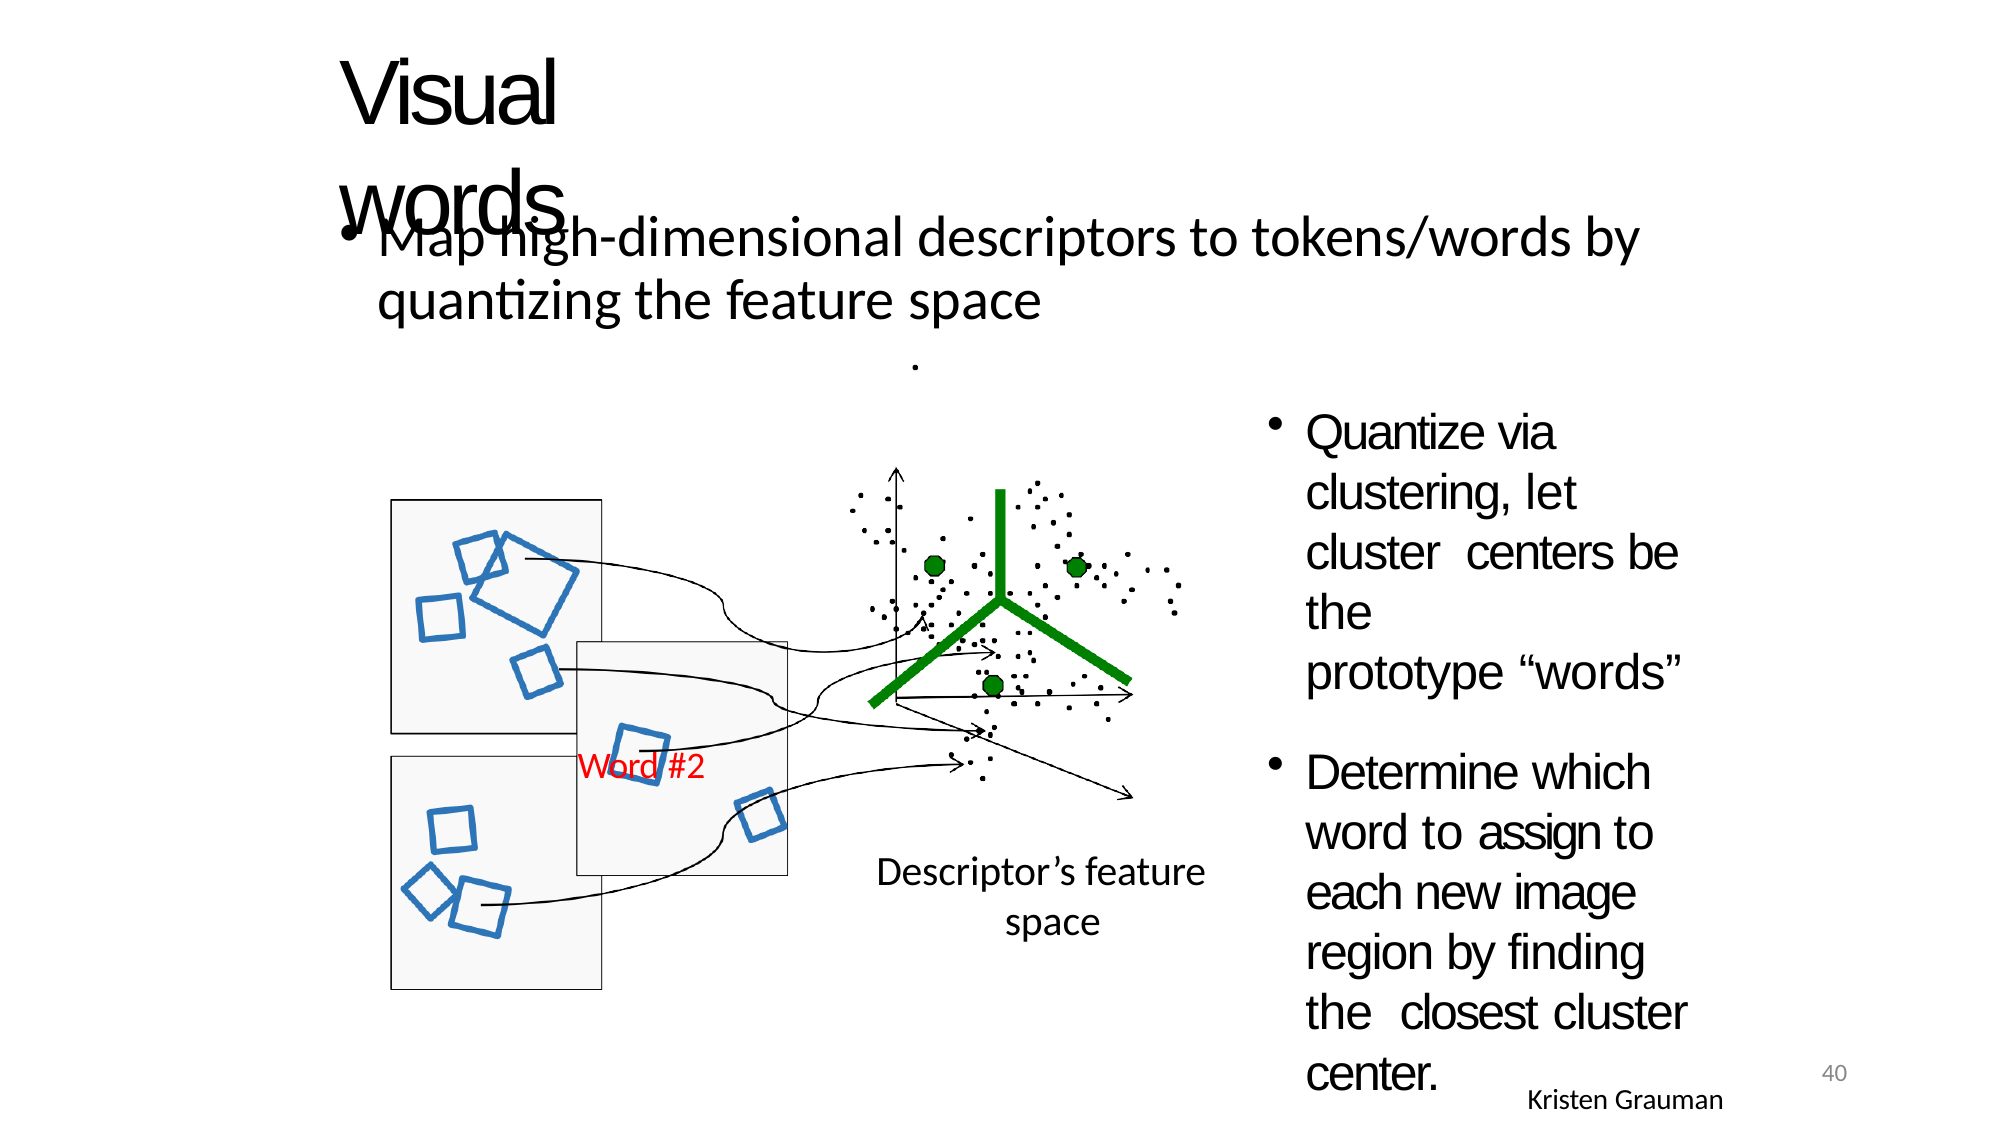

# Visual words
Map high-dimensional descriptors to tokens/words by  quantizing the feature space

Quantize via  clustering, let cluster  centers be the
prototype “words”
Word #2

Determine which  word to assign to  each new image  region by finding the  closest cluster
Descriptor’s feature  space
center.
40
Kristen Grauman